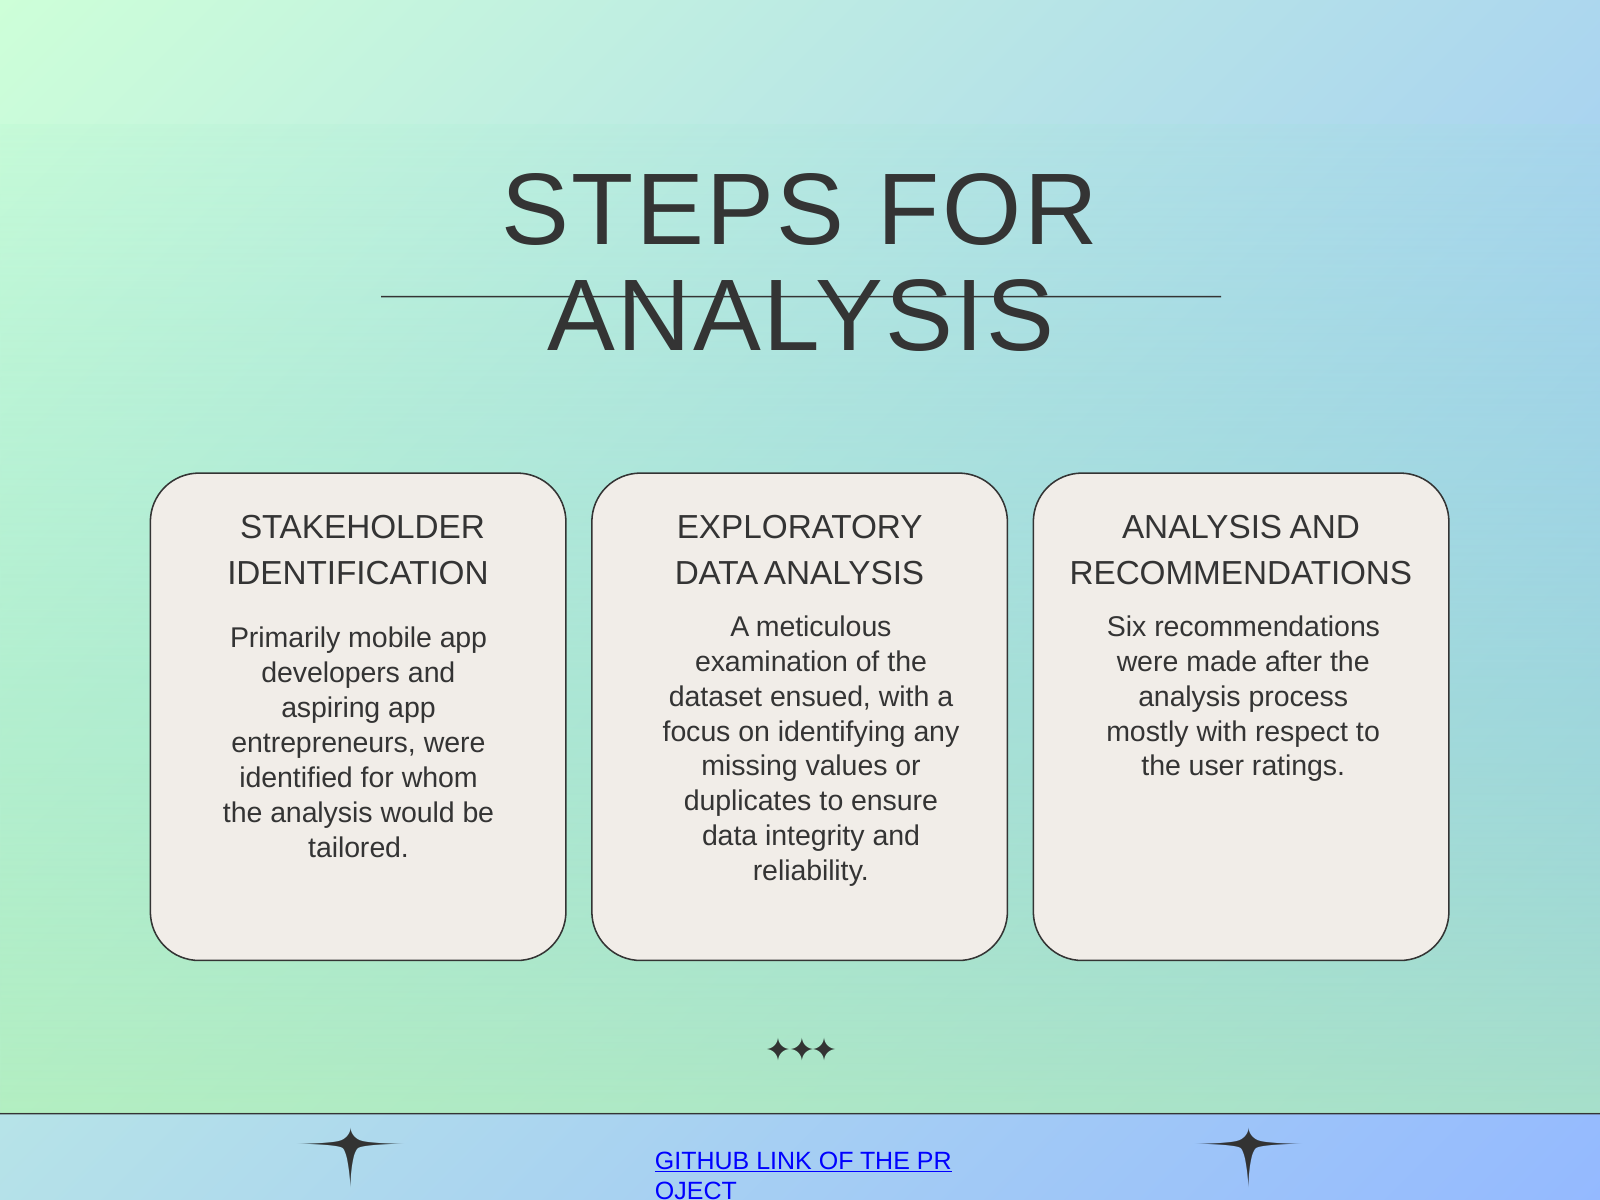

STEPS FOR ANALYSIS

 STAKEHOLDER IDENTIFICATION

EXPLORATORY DATA ANALYSIS
ANALYSIS AND RECOMMENDATIONS

A meticulous examination of the dataset ensued, with a focus on identifying any missing values or duplicates to ensure data integrity and reliability.

Six recommendations were made after the analysis process mostly with respect to the user ratings.
Primarily mobile app developers and aspiring app entrepreneurs, were identified for whom the analysis would be tailored.

GITHUB LINK OF THE PROJECT